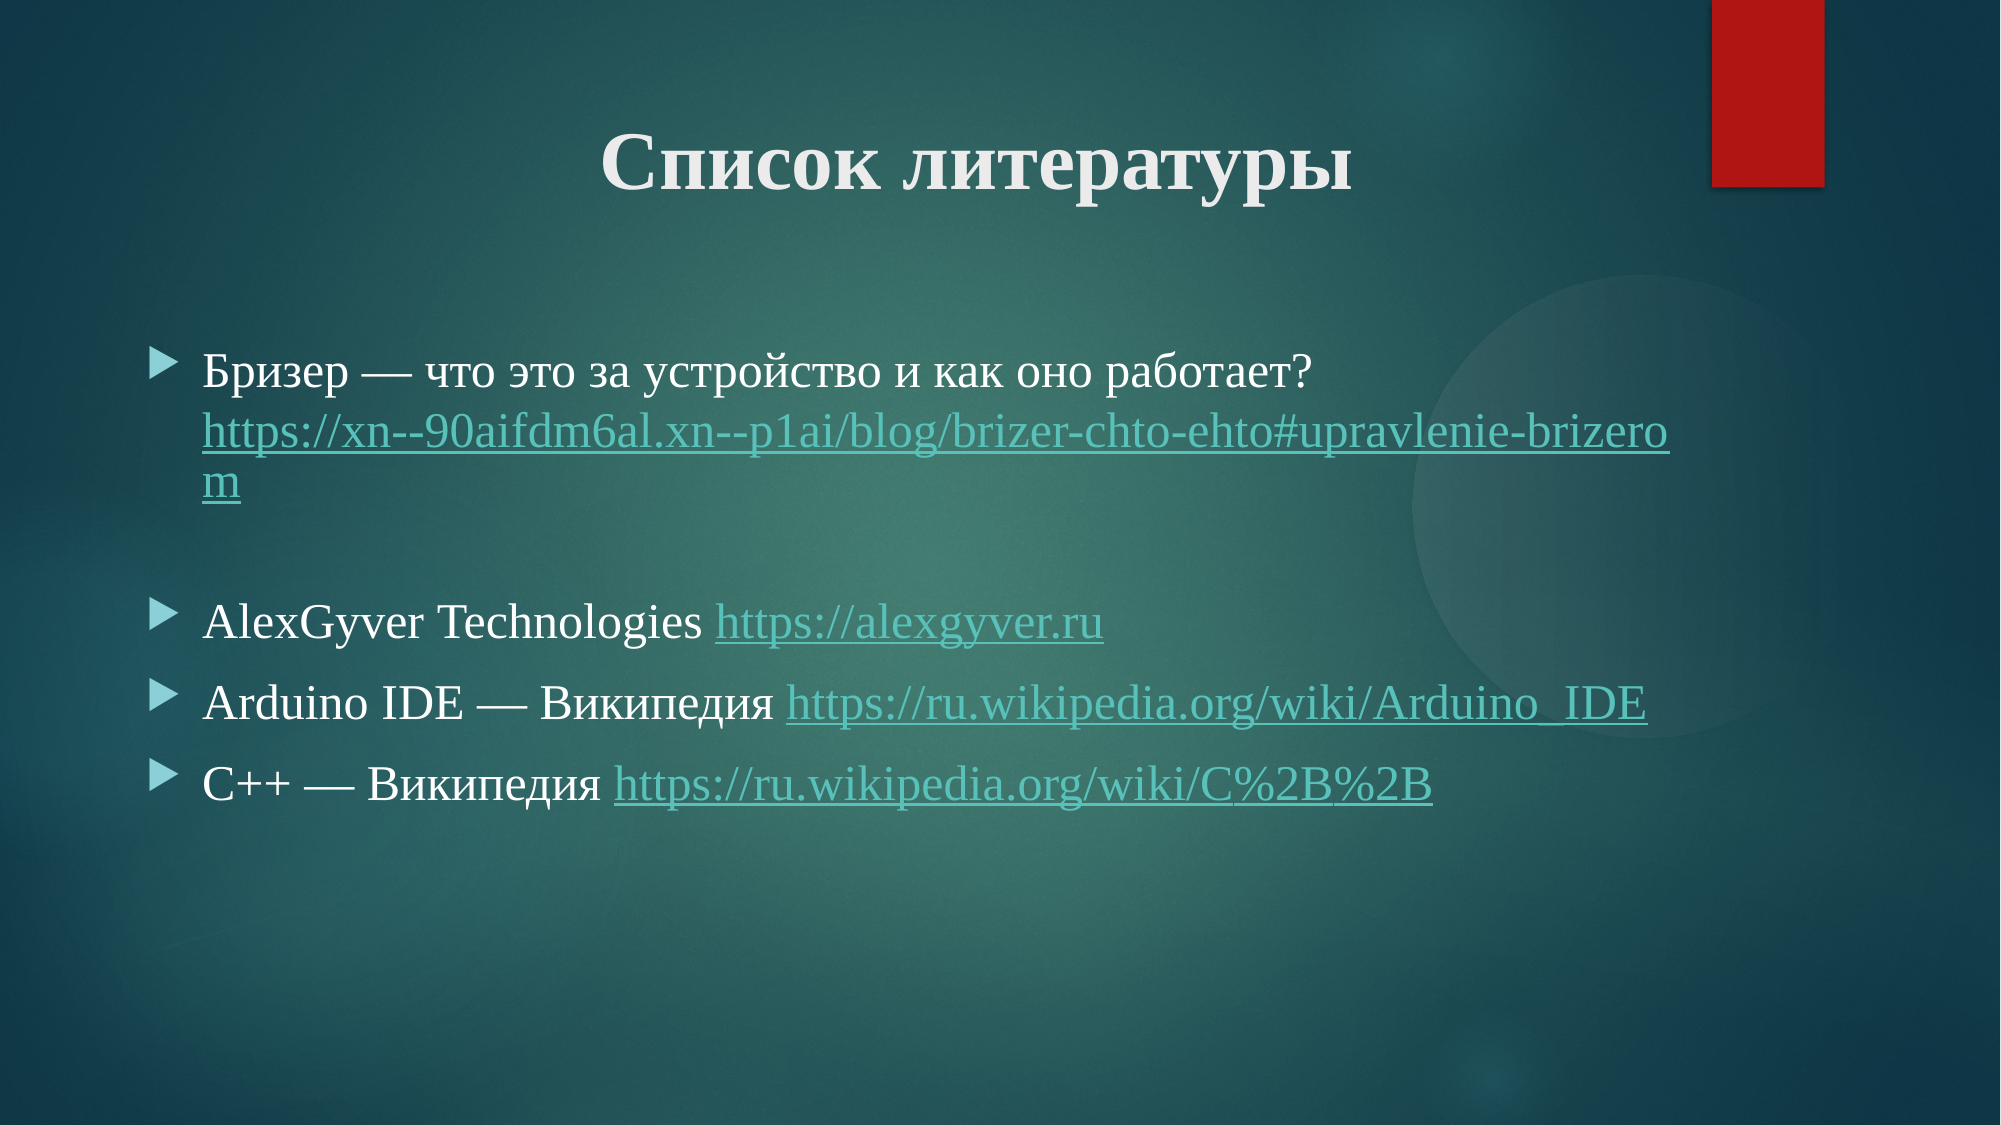

Список литературы
Бризер — что это за устройство и как оно работает? https://xn--90aifdm6al.xn--p1ai/blog/brizer-chto-ehto#upravlenie-brizerom
AlexGyver Technologies https://alexgyver.ru
Arduino IDE — Википедия https://ru.wikipedia.org/wiki/Arduino_IDE
C++ — Википедия https://ru.wikipedia.org/wiki/C%2B%2B